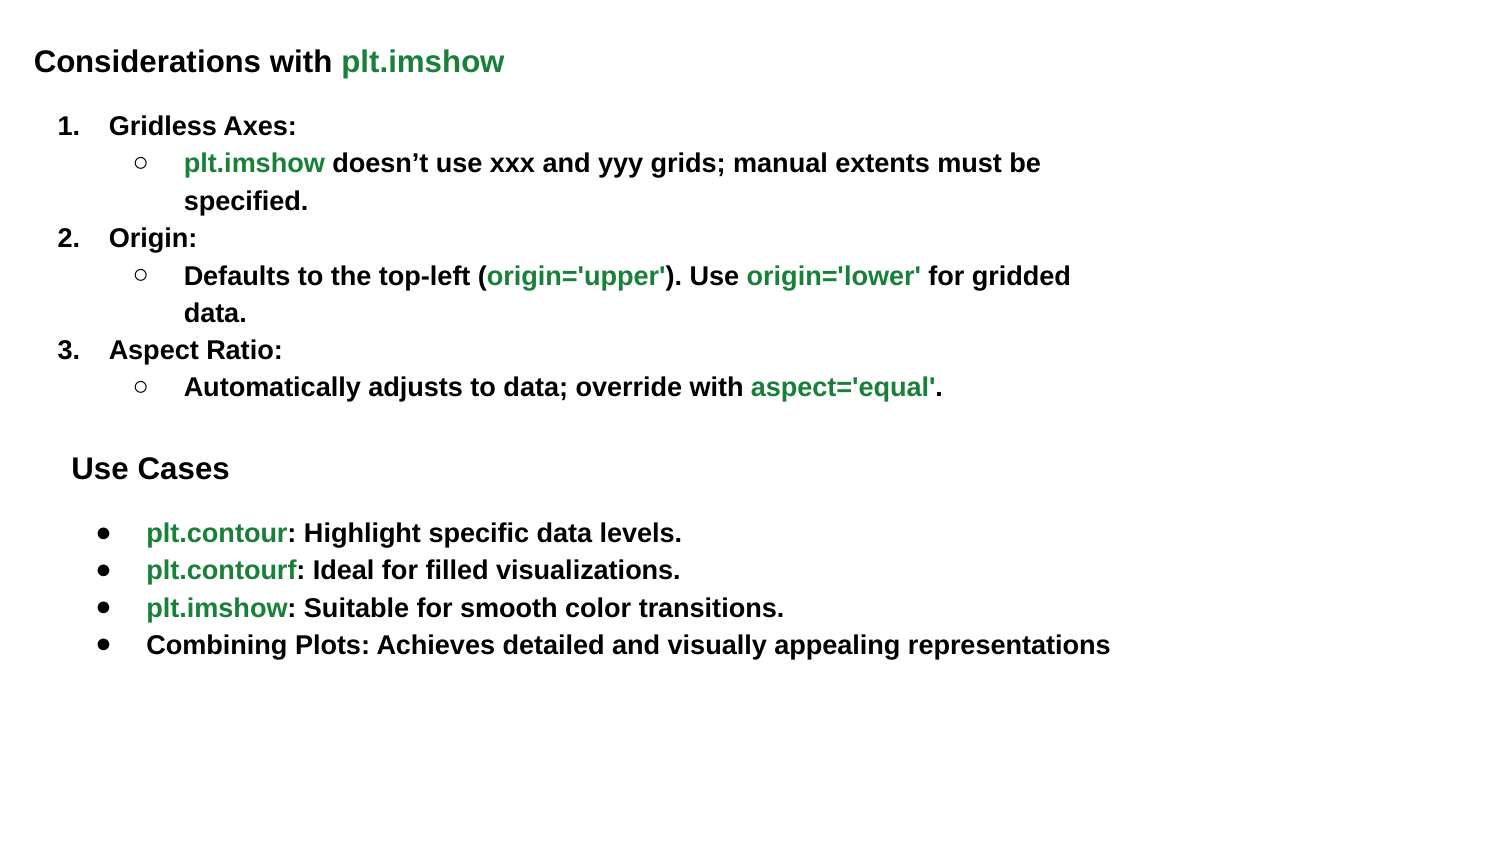

Considerations with plt.imshow
Gridless Axes:
plt.imshow doesn’t use xxx and yyy grids; manual extents must be specified.
Origin:
Defaults to the top-left (origin='upper'). Use origin='lower' for gridded data.
Aspect Ratio:
Automatically adjusts to data; override with aspect='equal'.
Use Cases
plt.contour: Highlight specific data levels.
plt.contourf: Ideal for filled visualizations.
plt.imshow: Suitable for smooth color transitions.
Combining Plots: Achieves detailed and visually appealing representations